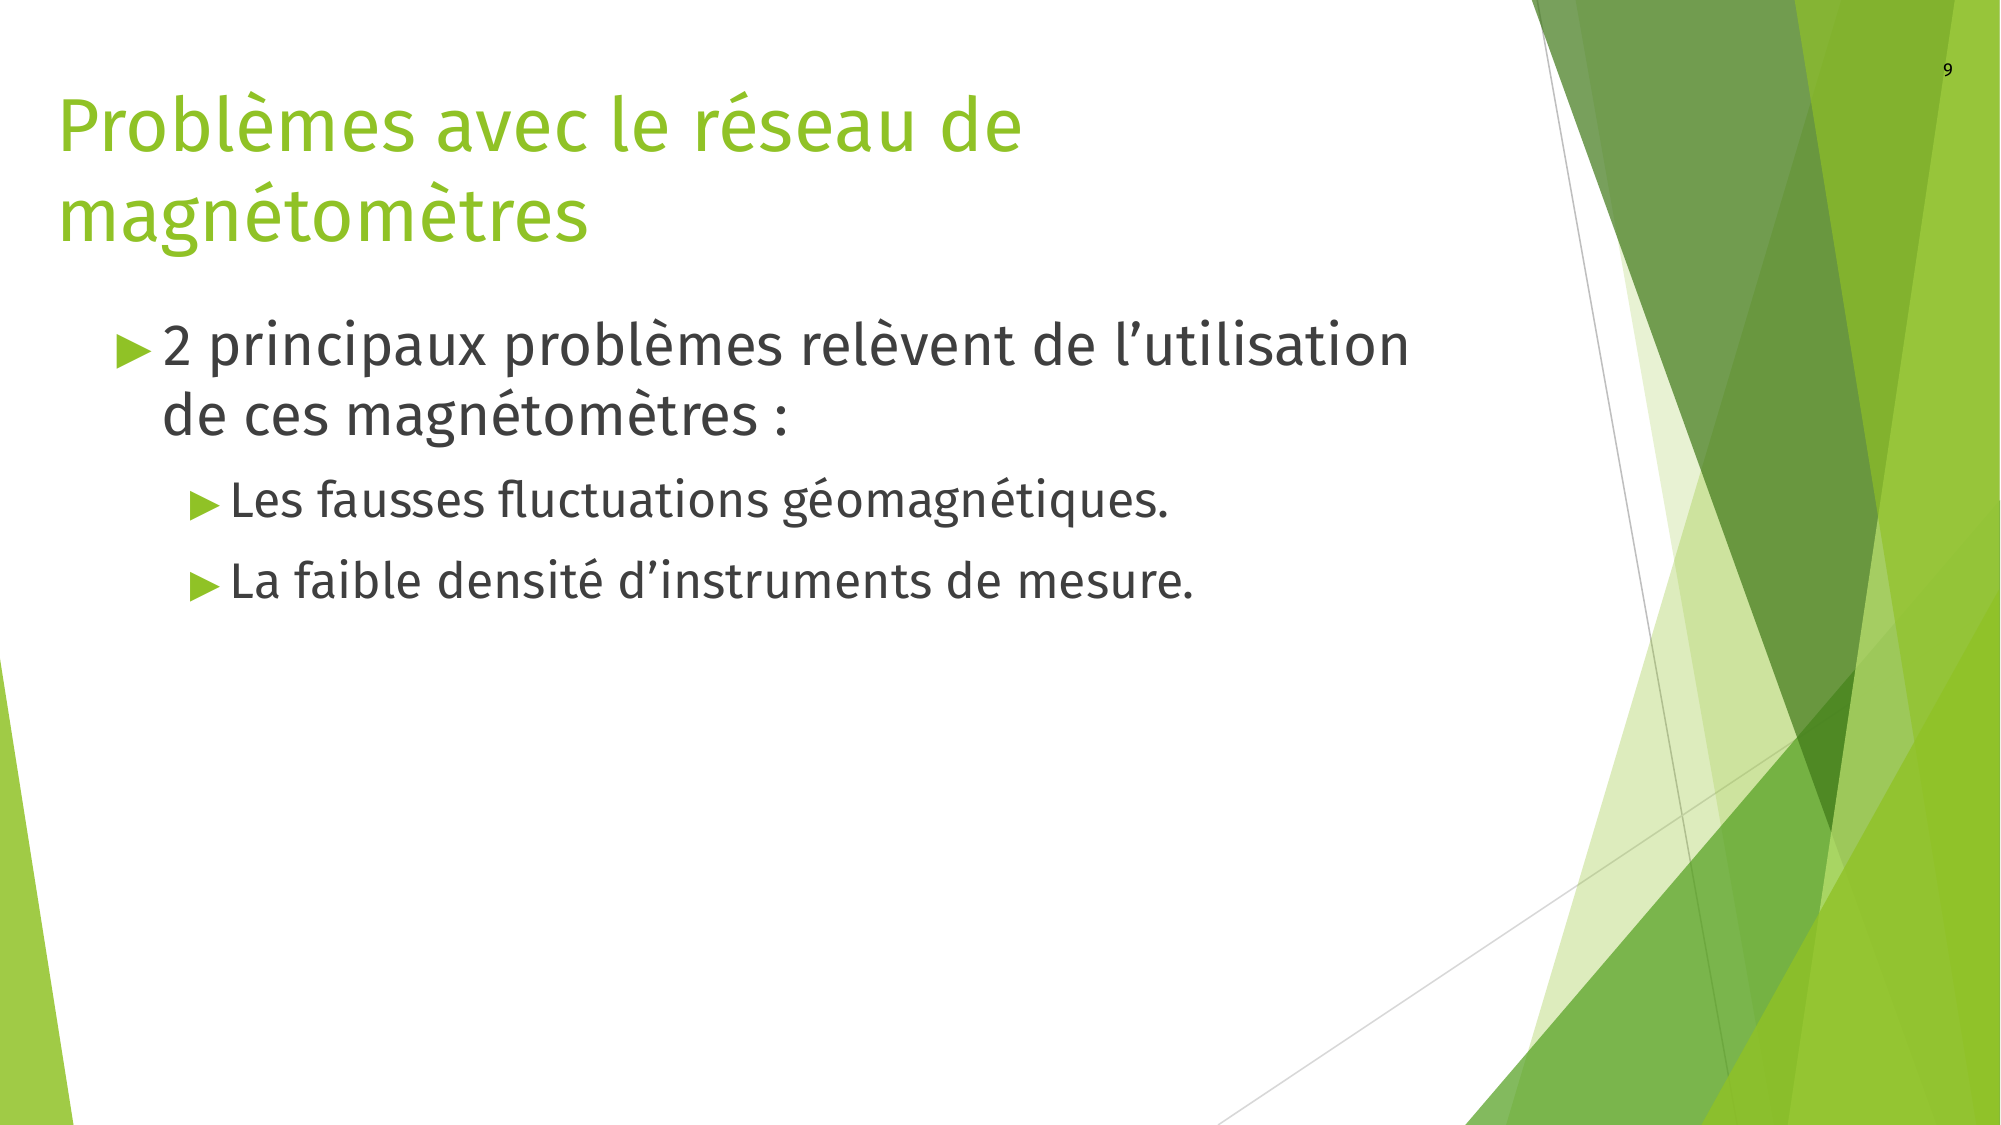

9
# Problèmes avec le réseau de magnétomètres
2 principaux problèmes relèvent de l’utilisation de ces magnétomètres :
Les fausses fluctuations géomagnétiques.
La faible densité d’instruments de mesure.